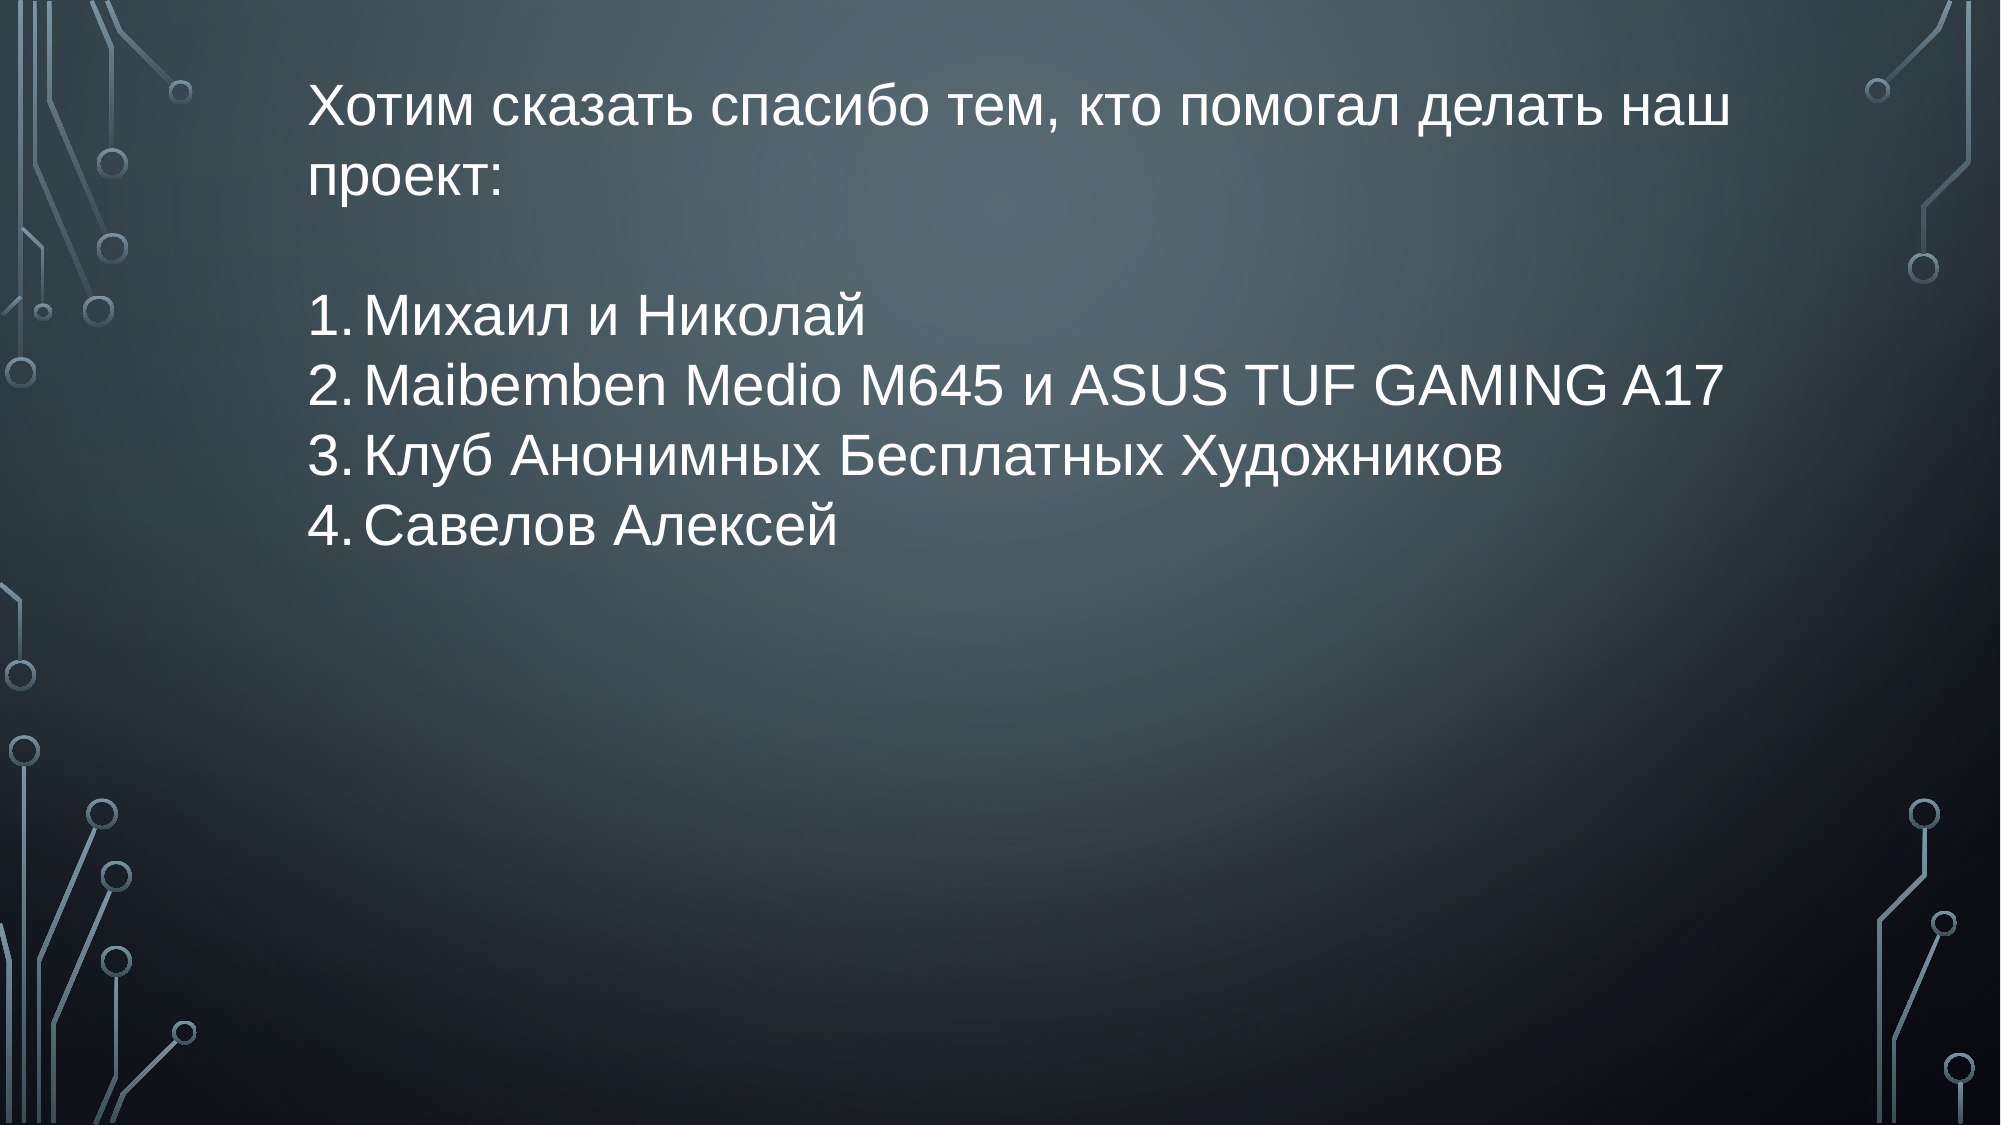

Хотим сказать спасибо тем, кто помогал делать наш проект:

Михаил и Николай
Maibemben Medio M645 и ASUS TUF GAMING A17
Клуб Анонимных Бесплатных Художников
Савелов Алексей